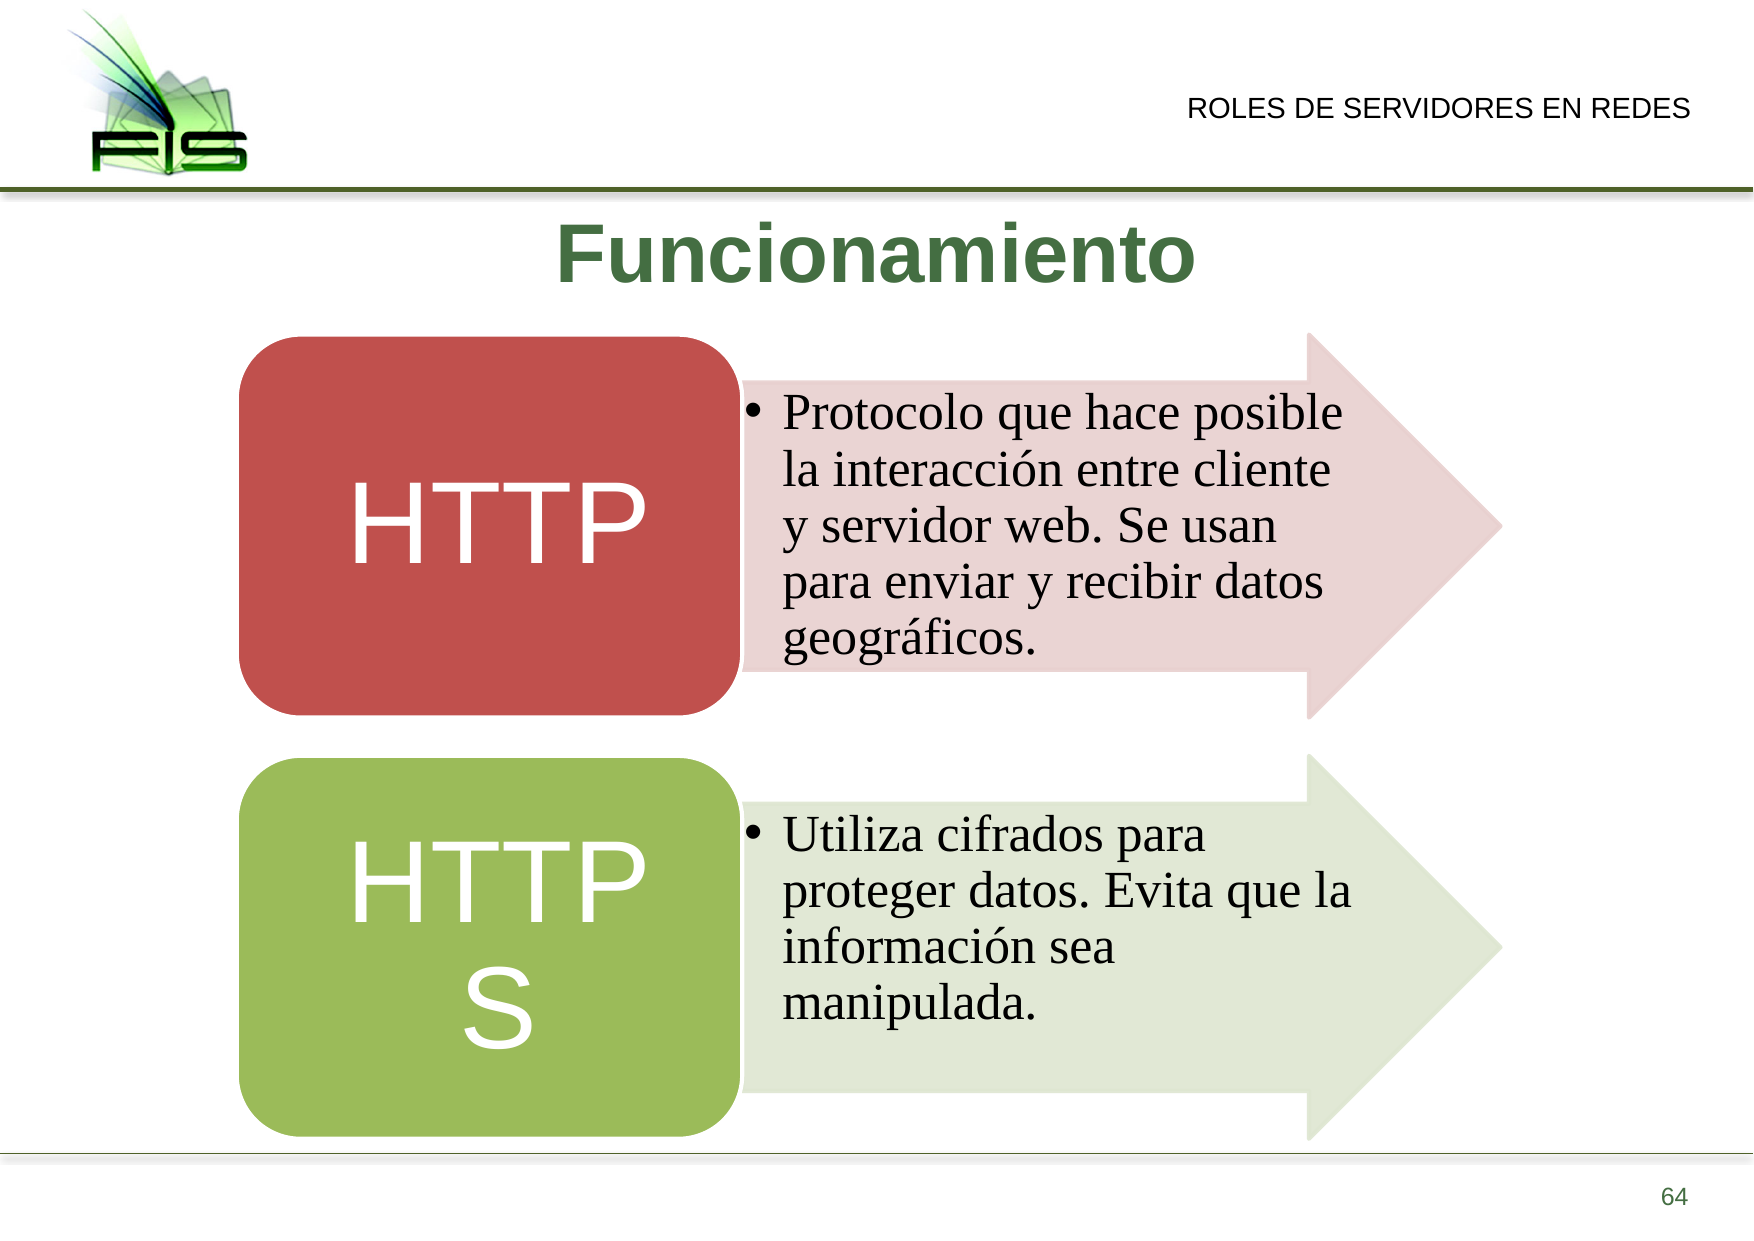

ROLES DE SERVIDORES EN REDES

Funcionamiento
Protocolo que hace posible la interacción entre cliente y servidor web. Se usan para enviar y recibir datos geográficos.
HTTP
Utiliza cifrados para proteger datos. Evita que la información sea manipulada.
HTTPS
64